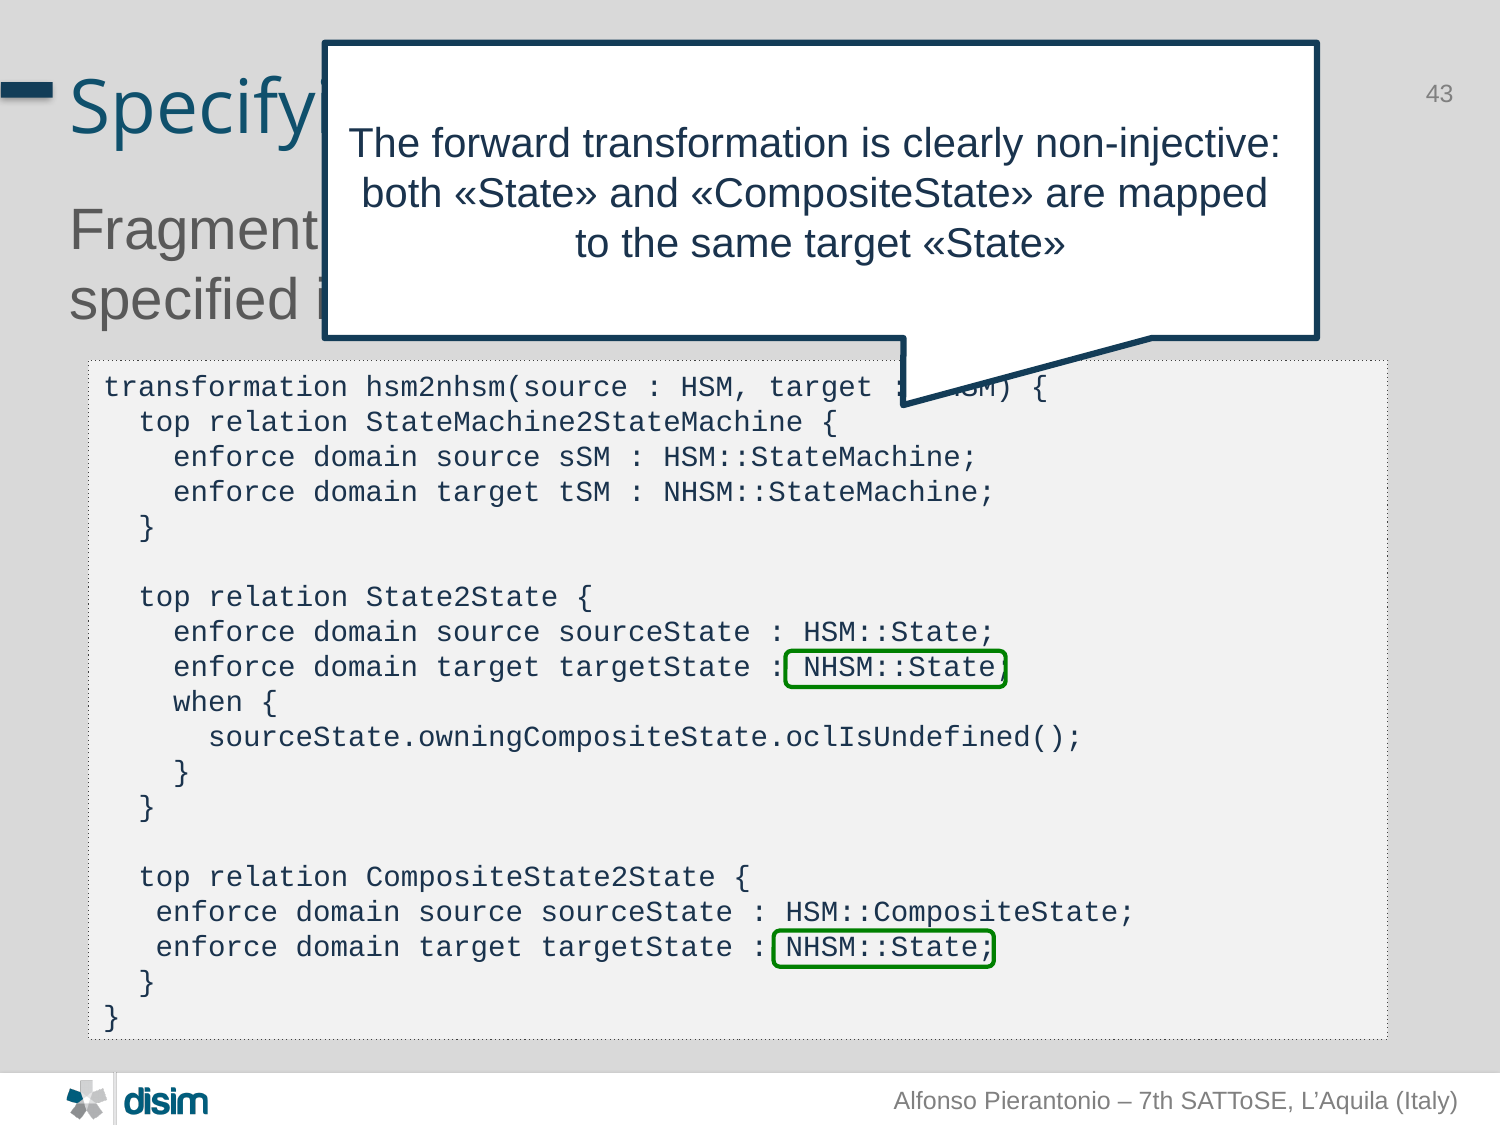

43
The forward transformation is clearly non-injective:
both «State» and «CompositeState» are mapped
to the same target «State»
# Specifying transformation with JTL
Fragment of the HSM2NHSM transformation specified in JTL
transformation hsm2nhsm(source : HSM, target : NHSM) {
  top relation StateMachine2StateMachine {
    enforce domain source sSM : HSM::StateMachine;
    enforce domain target tSM : NHSM::StateMachine;
  }

  top relation State2State {
    enforce domain source sourceState : HSM::State;
    enforce domain target targetState : NHSM::State;
    when {
      sourceState.owningCompositeState.oclIsUndefined();
    }
  }

  top relation CompositeState2State {
   enforce domain source sourceState : HSM::CompositeState;
   enforce domain target targetState : NHSM::State;
  }
}